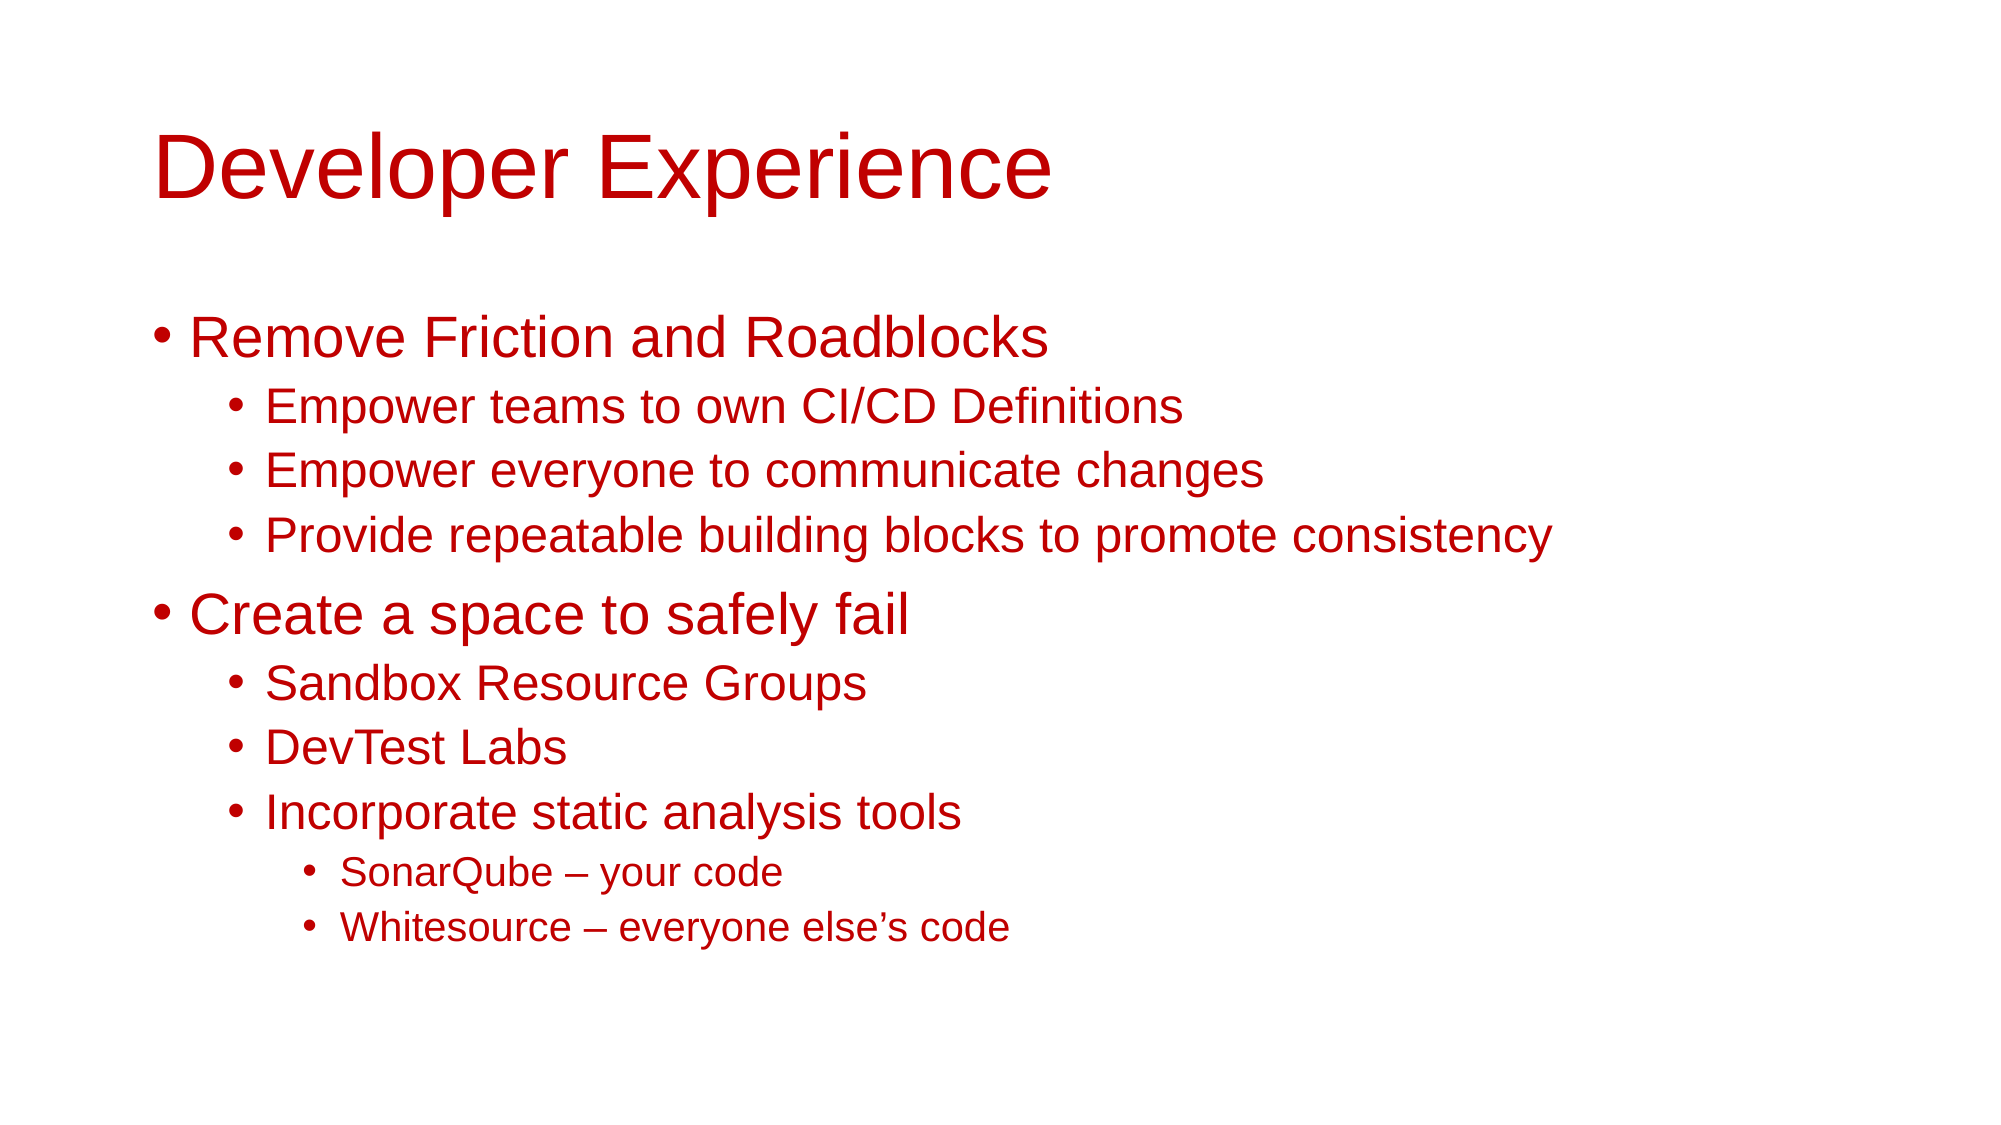

# Developer Experience
Remove Friction and Roadblocks
Empower teams to own CI/CD Definitions
Empower everyone to communicate changes
Provide repeatable building blocks to promote consistency
Create a space to safely fail
Sandbox Resource Groups
DevTest Labs
Incorporate static analysis tools
SonarQube – your code
Whitesource – everyone else’s code